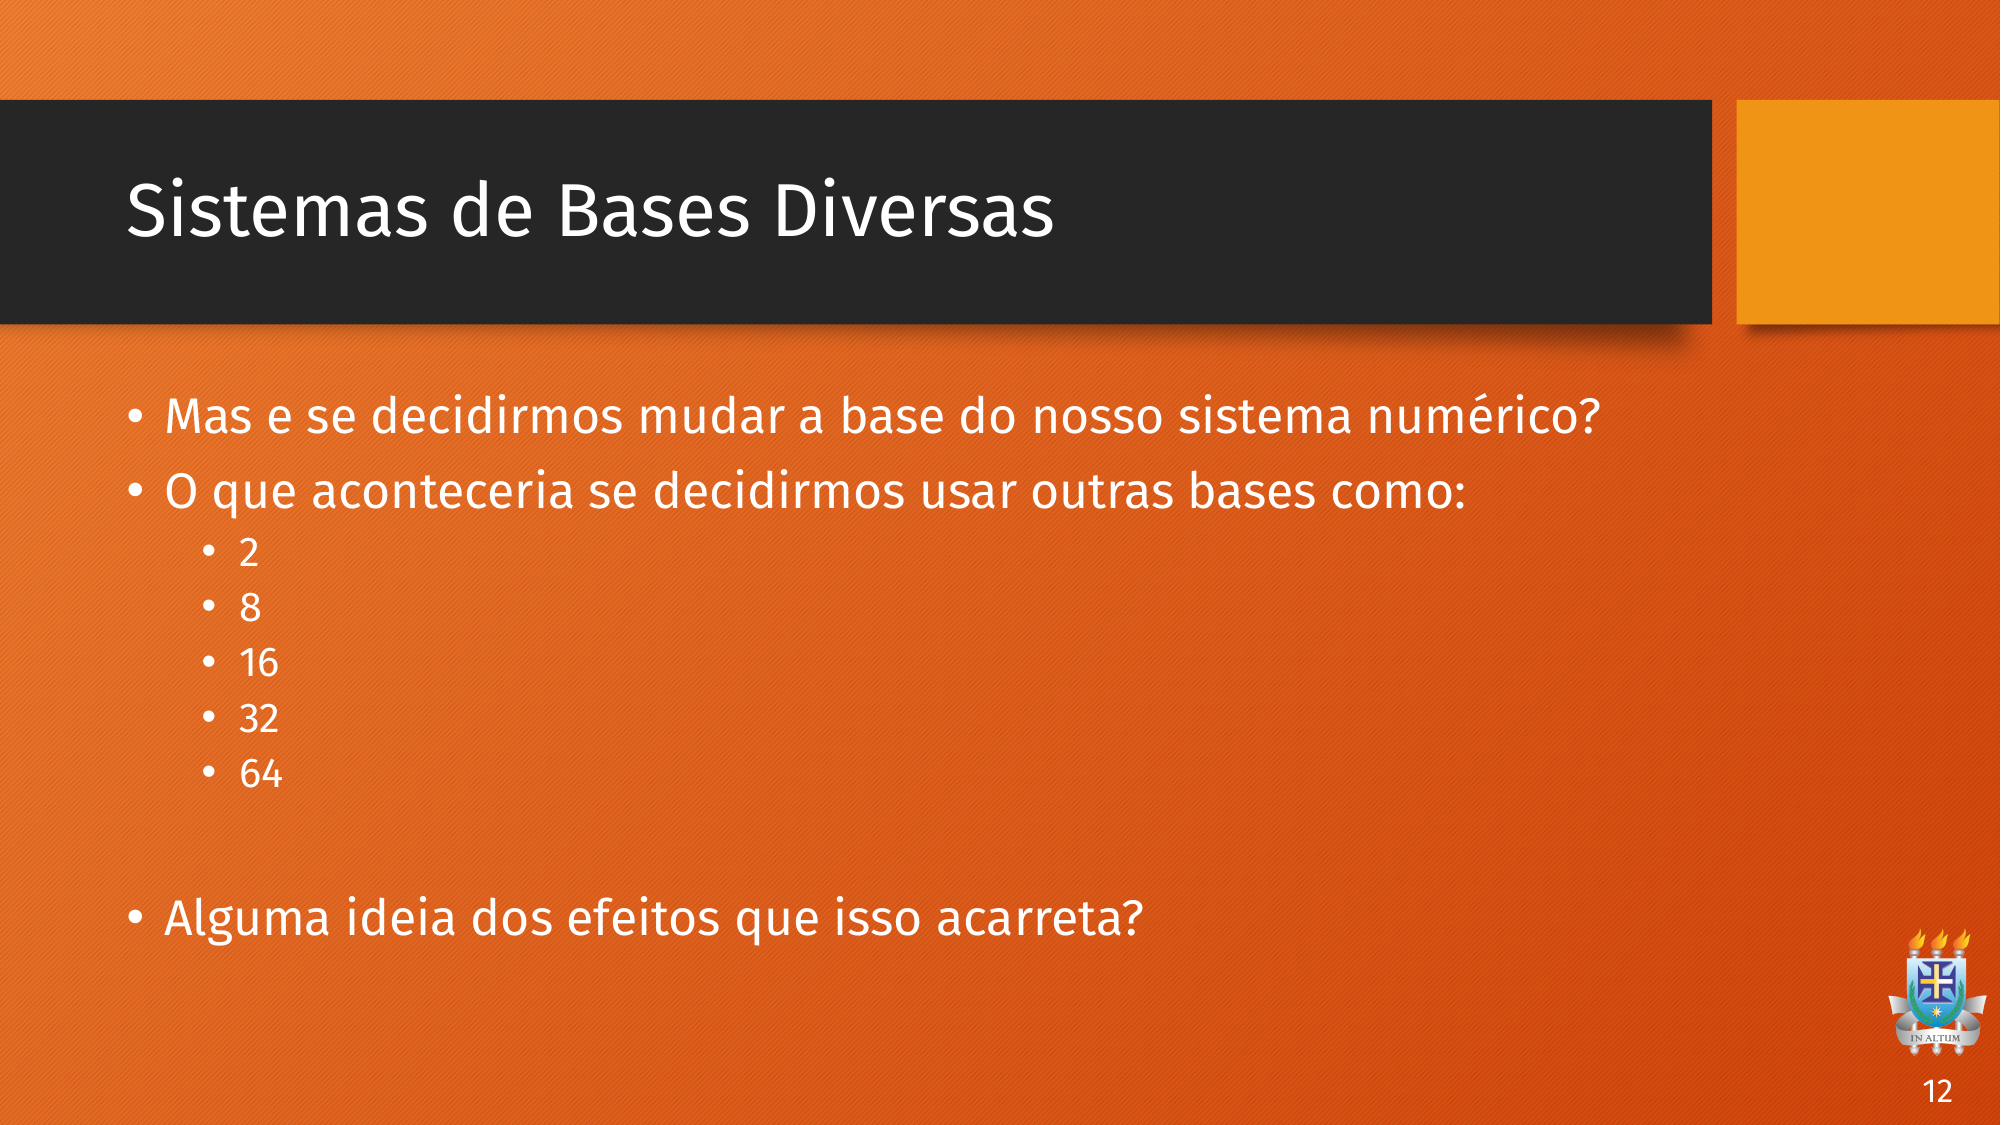

# Sistemas de Bases Diversas
Mas e se decidirmos mudar a base do nosso sistema numérico?
O que aconteceria se decidirmos usar outras bases como:
2
8
16
32
64

Alguma ideia dos efeitos que isso acarreta?
12